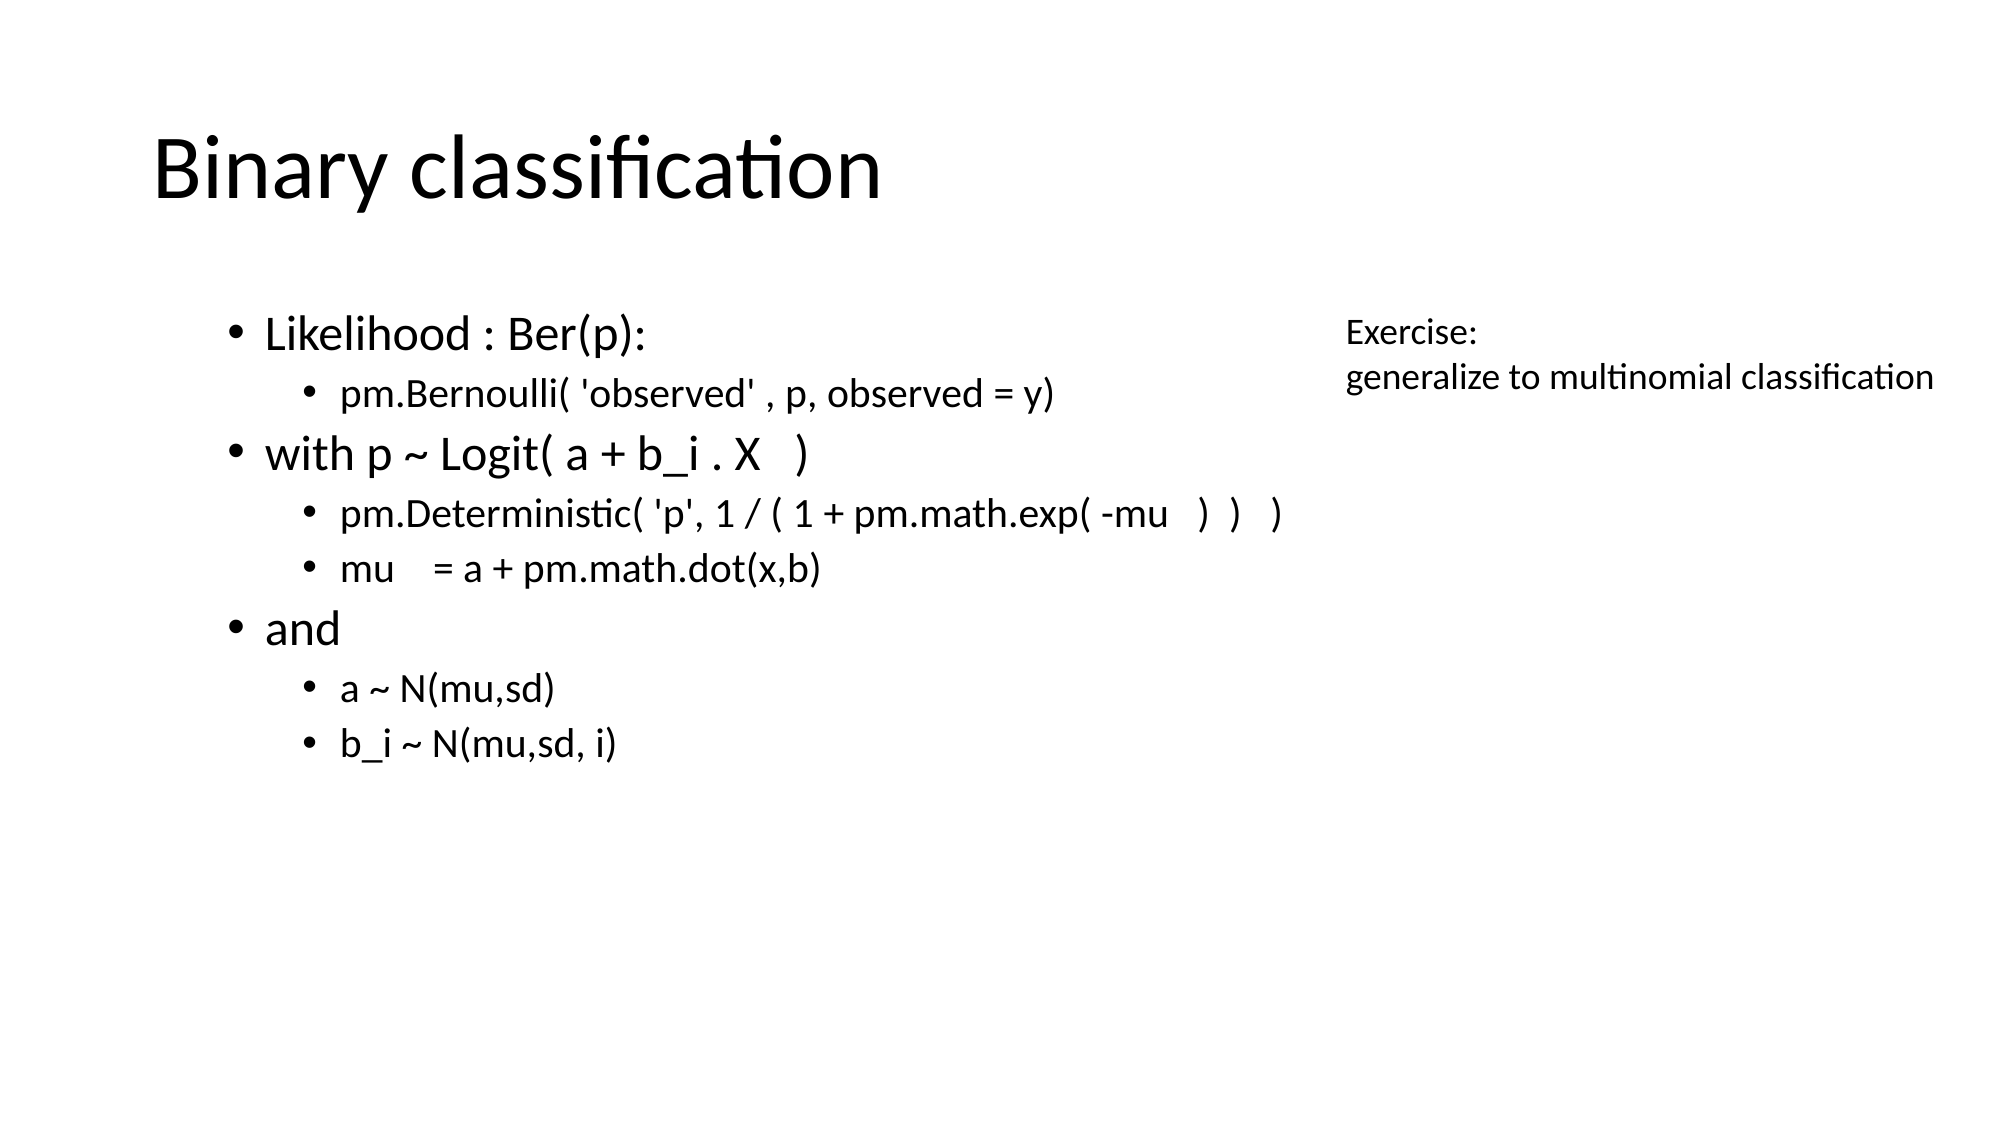

# Binary classification
Likelihood : Ber(p):
pm.Bernoulli( 'observed' , p, observed = y)
with p ~ Logit( a + b_i . X   )
pm.Deterministic( 'p', 1 / ( 1 + pm.math.exp( -mu   )  )   )
mu    = a + pm.math.dot(x,b)
and
a ~ N(mu,sd)
b_i ~ N(mu,sd, i)
Exercise:
generalize to multinomial classification